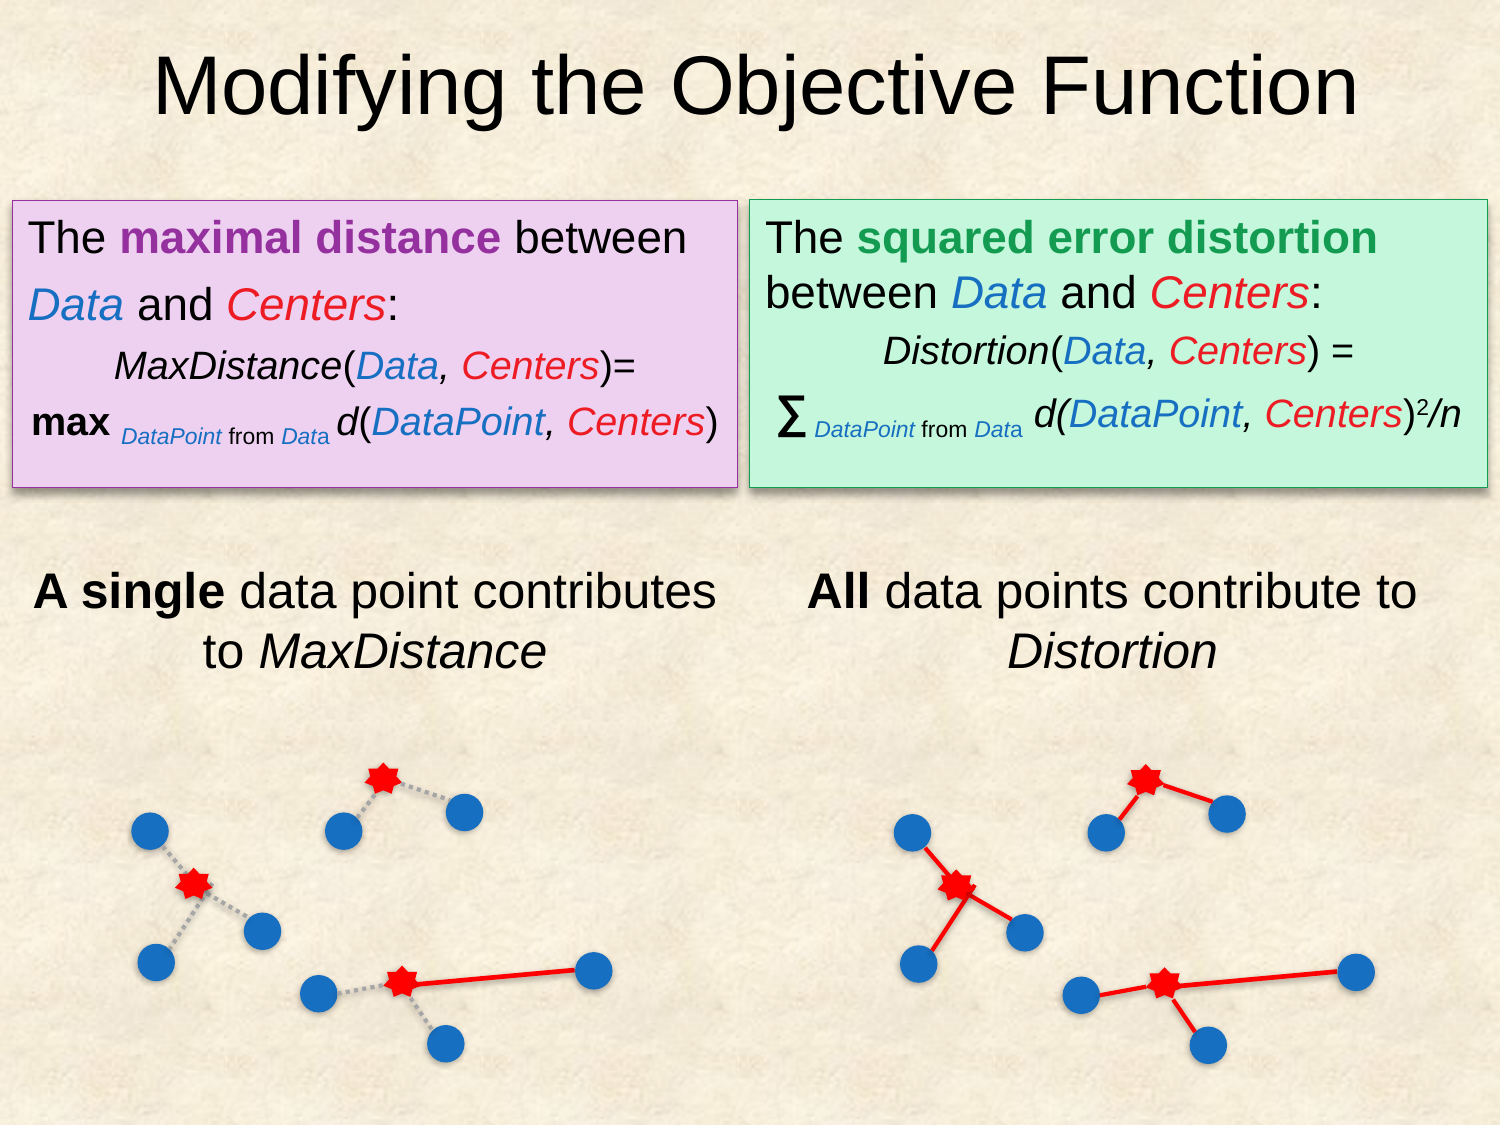

# Modifying the Objective Function
The maximal distance between Data and Centers:
  MaxDistance(Data, Centers)=
max DataPoint from Data d(DataPoint, Centers)
The squared error distortion between Data and Centers:
 Distortion(Data, Centers) =
∑ DataPoint from Data d(DataPoint, Centers)2/n
A single data point contributes to MaxDistance
All data points contribute to Distortion